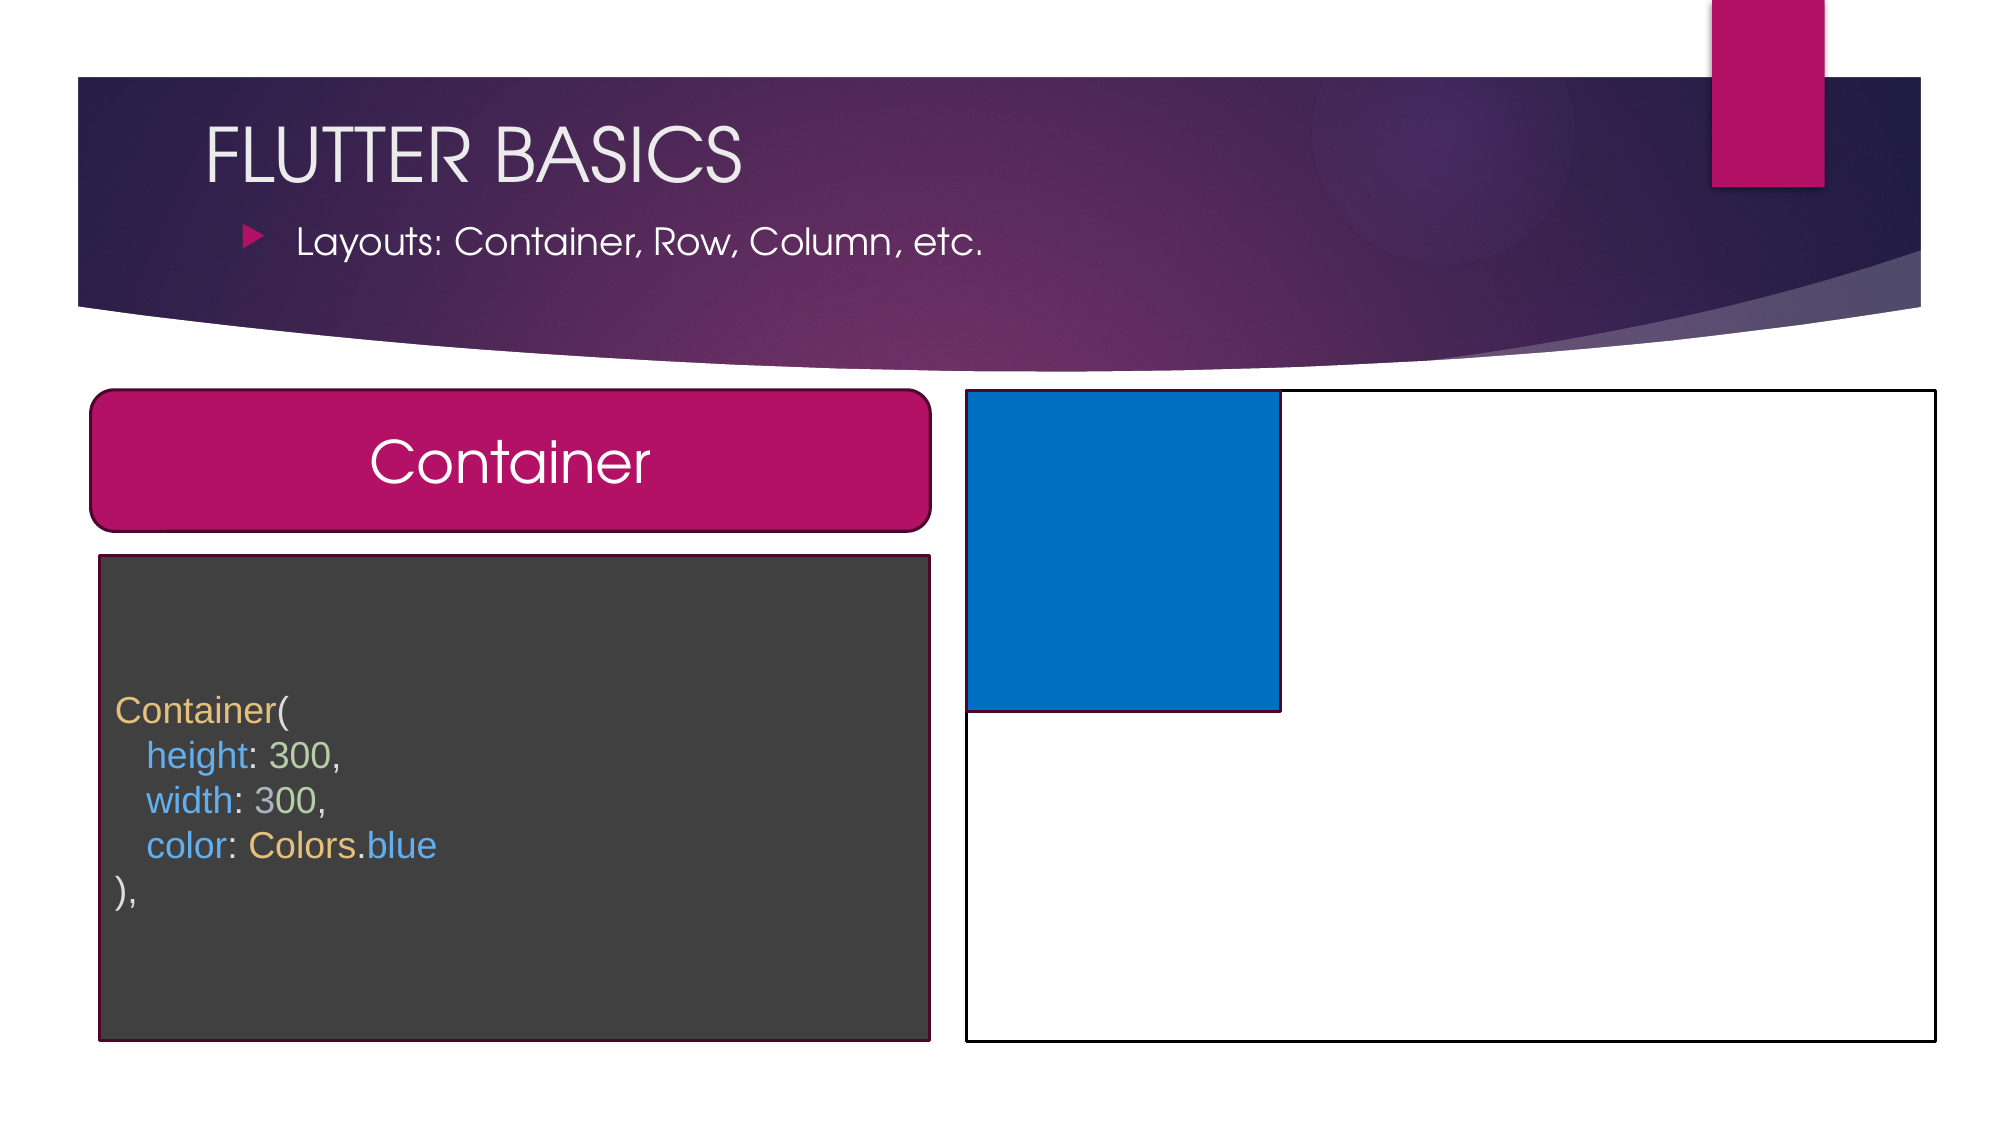

# FLUTTER BASICS
Layouts: Container, Row, Column, etc.
Container

Container(
   height: 300,
   width: 300,
   color: Colors.blue
),